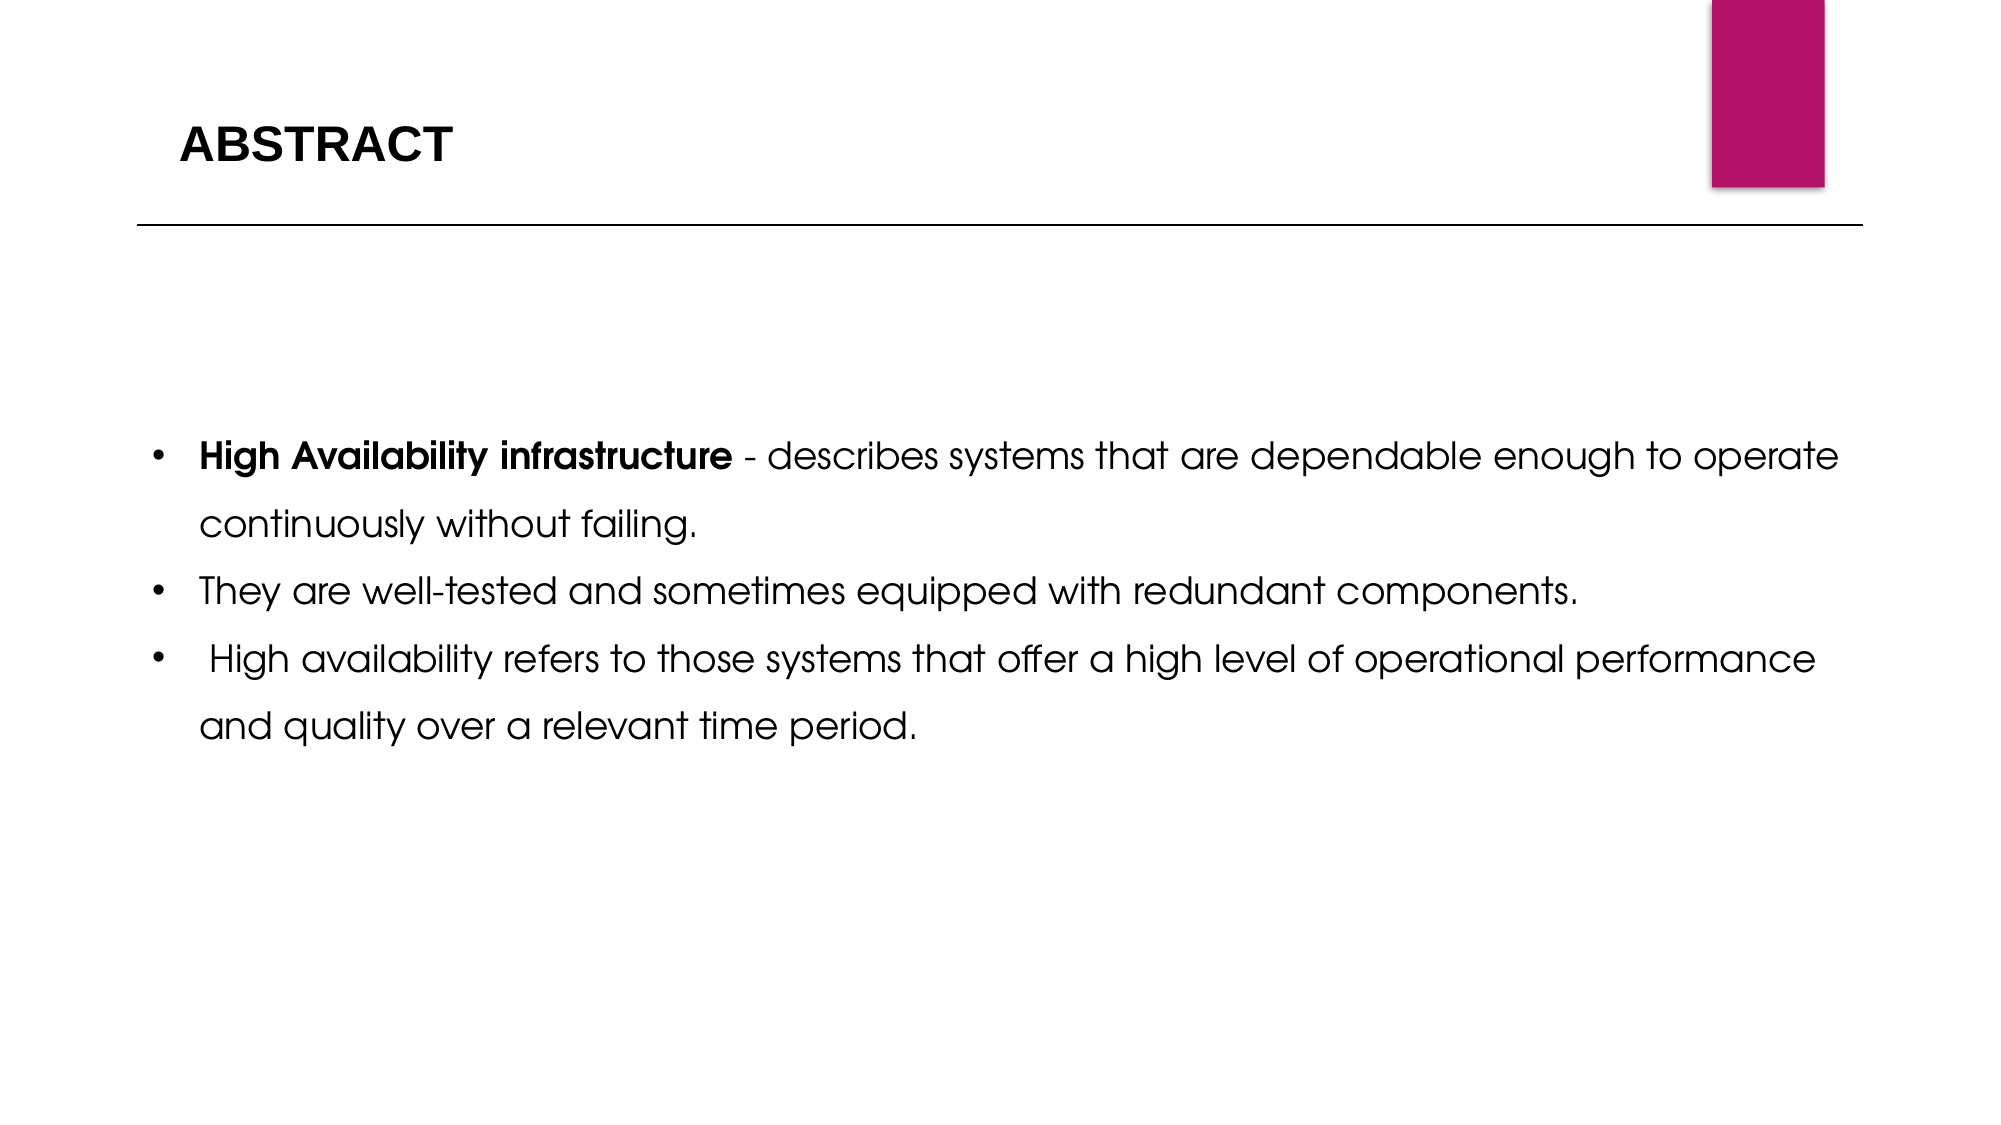

ABSTRACT
High Availability infrastructure - describes systems that are dependable enough to operate continuously without failing.
They are well-tested and sometimes equipped with redundant components.
 High availability refers to those systems that offer a high level of operational performance and quality over a relevant time period.